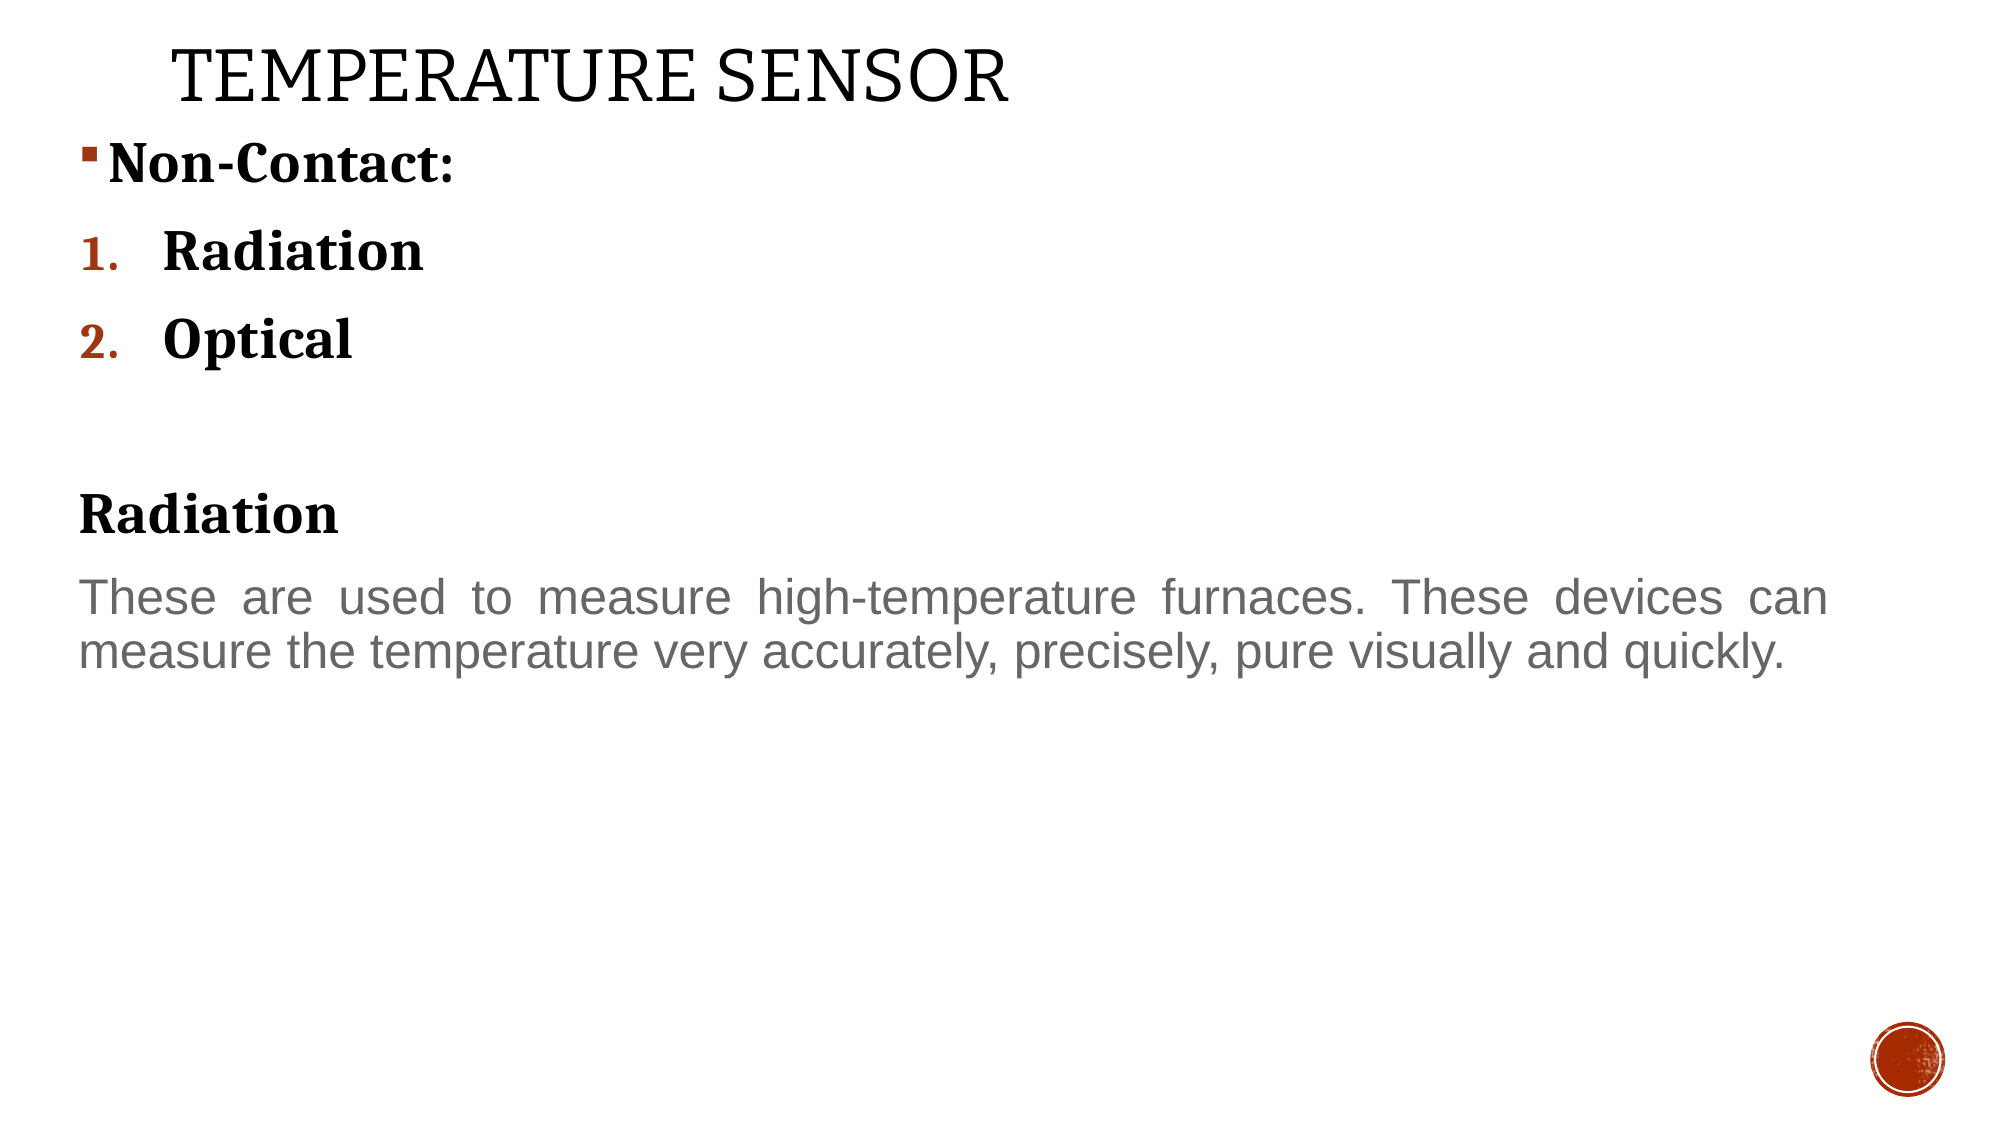

# Temperature Sensor
Non-Contact:
Radiation
Optical

Radiation
These are used to measure high-temperature furnaces. These devices can measure the temperature very accurately, precisely, pure visually and quickly.